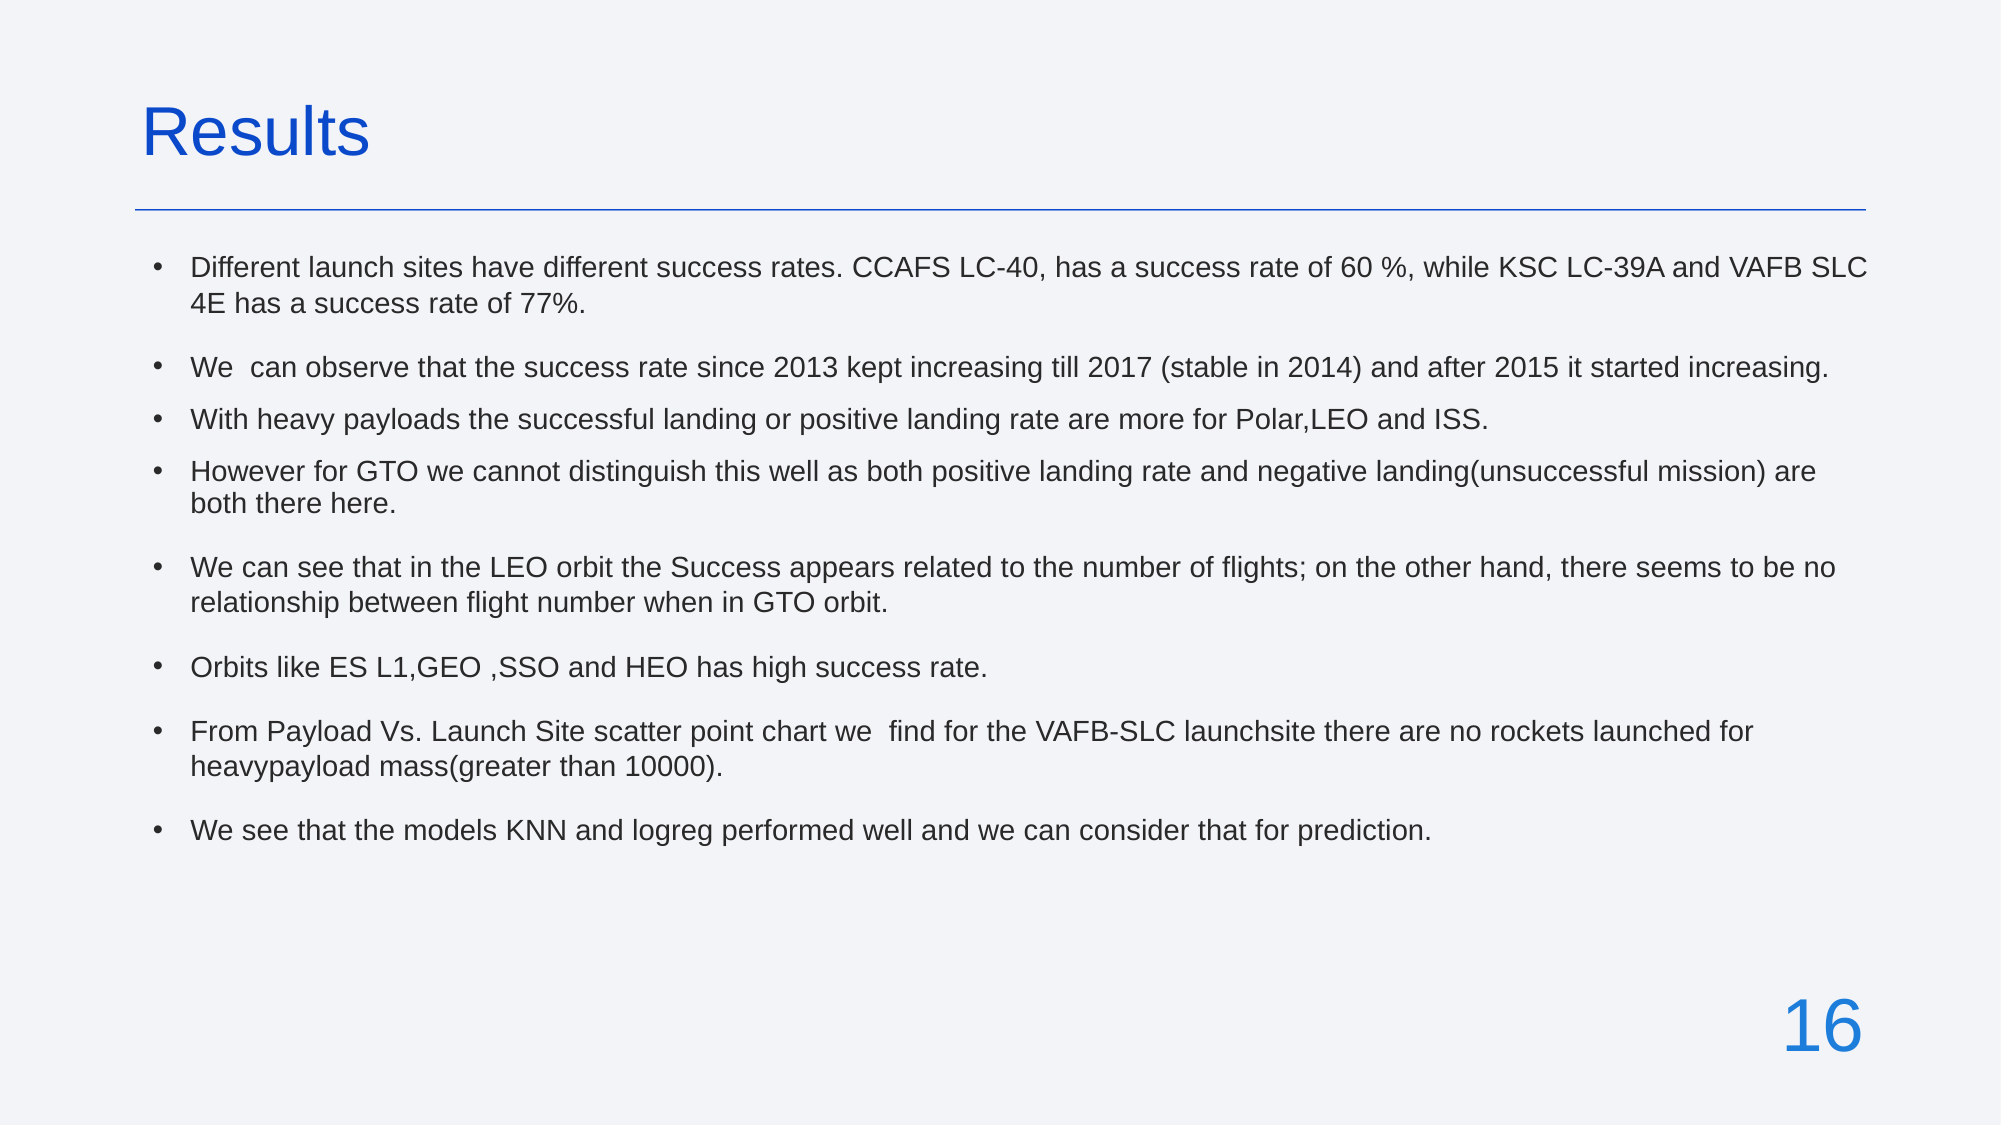

Results
Different launch sites have different success rates. CCAFS LC-40, has a success rate of 60 %, while KSC LC-39A and VAFB SLC 4E has a success rate of 77%.
We  can observe that the success rate since 2013 kept increasing till 2017 (stable in 2014) and after 2015 it started increasing.
With heavy payloads the successful landing or positive landing rate are more for Polar,LEO and ISS.
However for GTO we cannot distinguish this well as both positive landing rate and negative landing(unsuccessful mission) are both there here.
We can see that in the LEO orbit the Success appears related to the number of flights; on the other hand, there seems to be no relationship between flight number when in GTO orbit.
Orbits like ES L1,GEO ,SSO and HEO has high success rate.
From Payload Vs. Launch Site scatter point chart we  find for the VAFB-SLC launchsite there are no rockets launched for heavypayload mass(greater than 10000).
We see that the models KNN and logreg performed well and we can consider that for prediction.

16